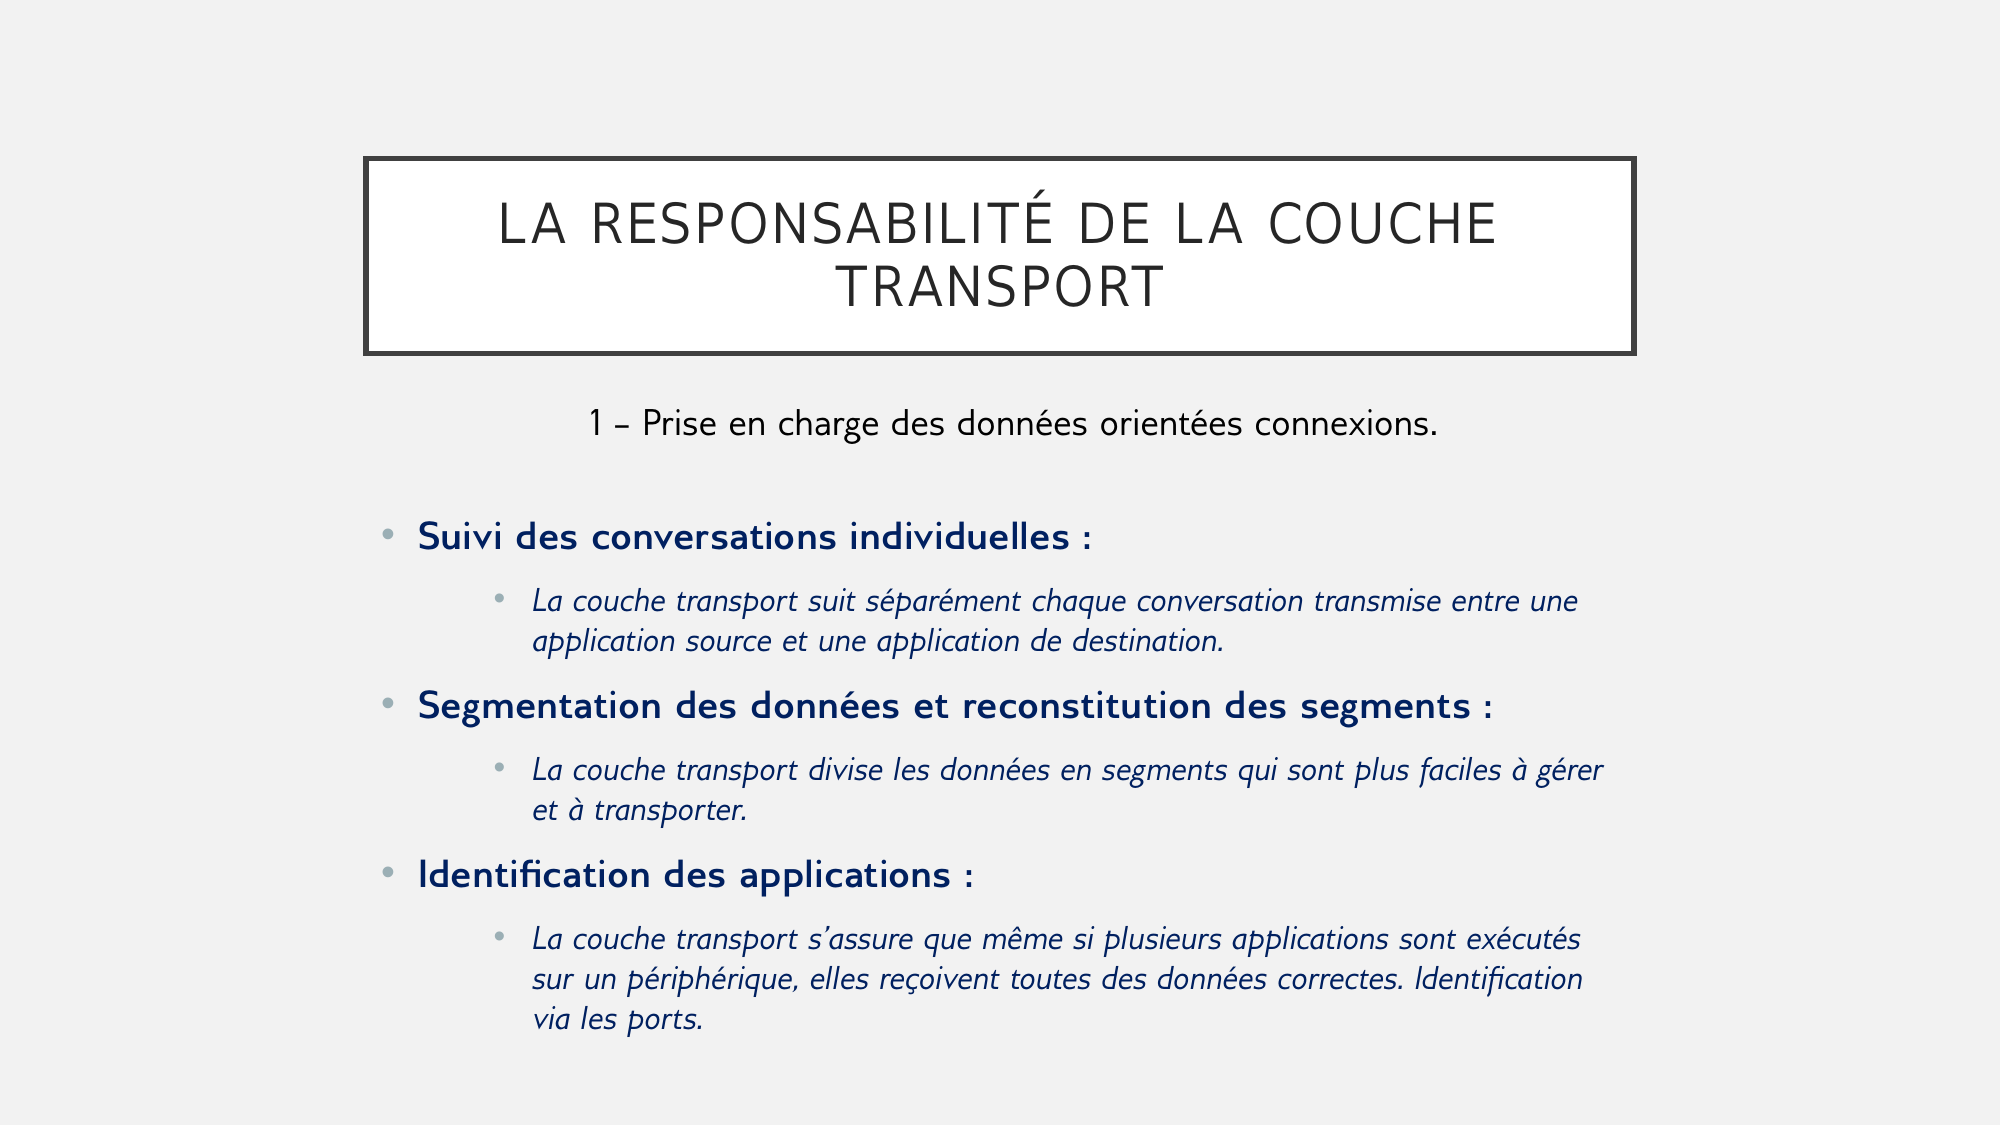

# La responsabilité de la couche transport
1 – Prise en charge des données orientées connexions.
Suivi des conversations individuelles :
La couche transport suit séparément chaque conversation transmise entre une application source et une application de destination.
Segmentation des données et reconstitution des segments :
La couche transport divise les données en segments qui sont plus faciles à gérer et à transporter.
Identification des applications :
La couche transport s’assure que même si plusieurs applications sont exécutés sur un périphérique, elles reçoivent toutes des données correctes. Identification via les ports.